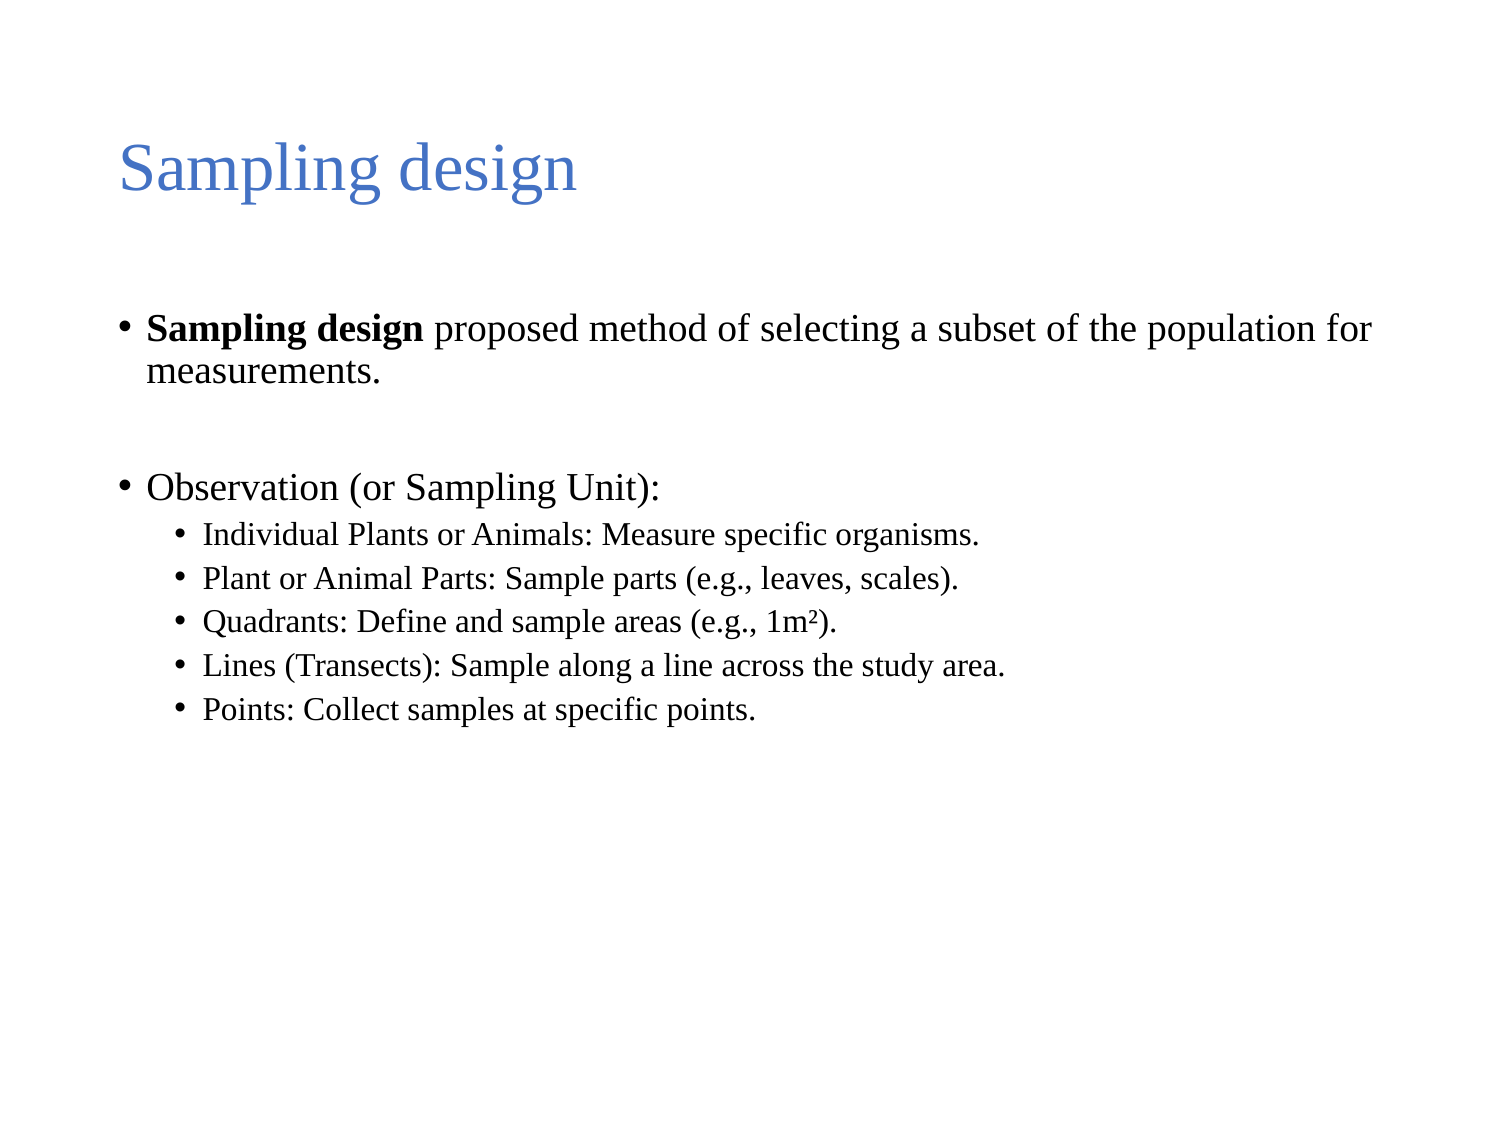

# Sampling design
Sampling design proposed method of selecting a subset of the population for measurements.

Observation (or Sampling Unit):
Individual Plants or Animals: Measure specific organisms.
Plant or Animal Parts: Sample parts (e.g., leaves, scales).
Quadrants: Define and sample areas (e.g., 1m²).
Lines (Transects): Sample along a line across the study area.
Points: Collect samples at specific points.